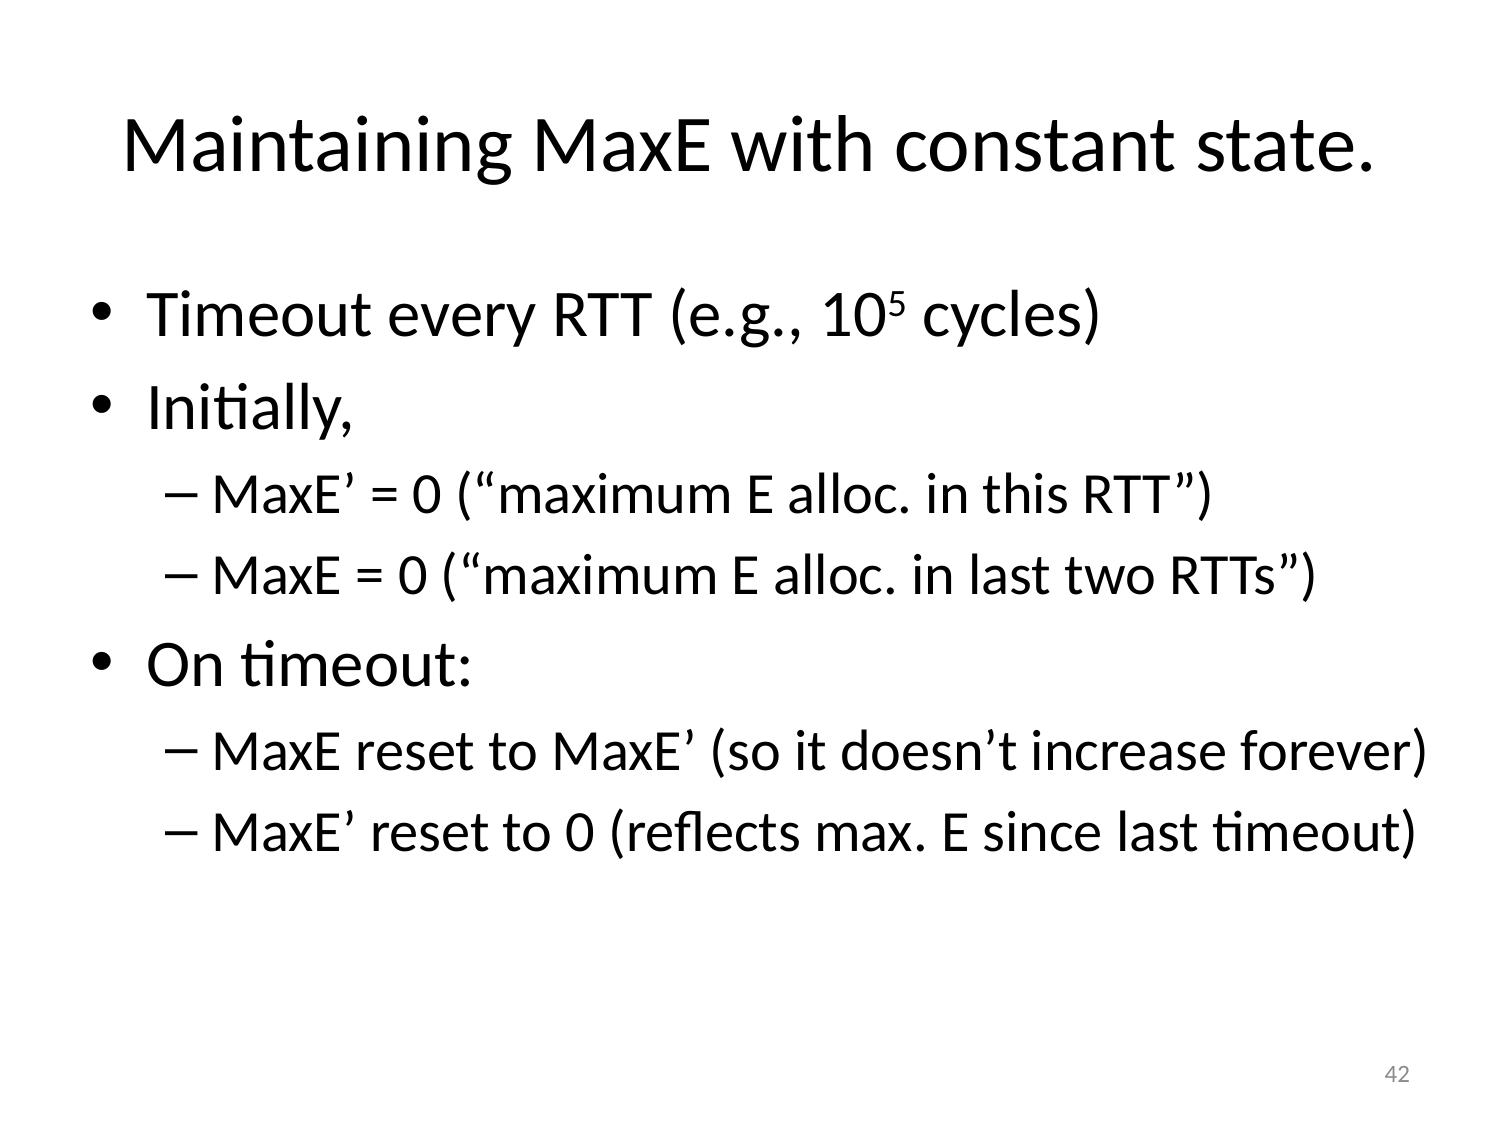

# Maintaining MaxE with constant state.
Timeout every RTT (e.g., 105 cycles)
Initially,
MaxE’ = 0 (“maximum E alloc. in this RTT”)
MaxE = 0 (“maximum E alloc. in last two RTTs”)
On timeout:
MaxE reset to MaxE’ (so it doesn’t increase forever)
MaxE’ reset to 0 (reflects max. E since last timeout)
42